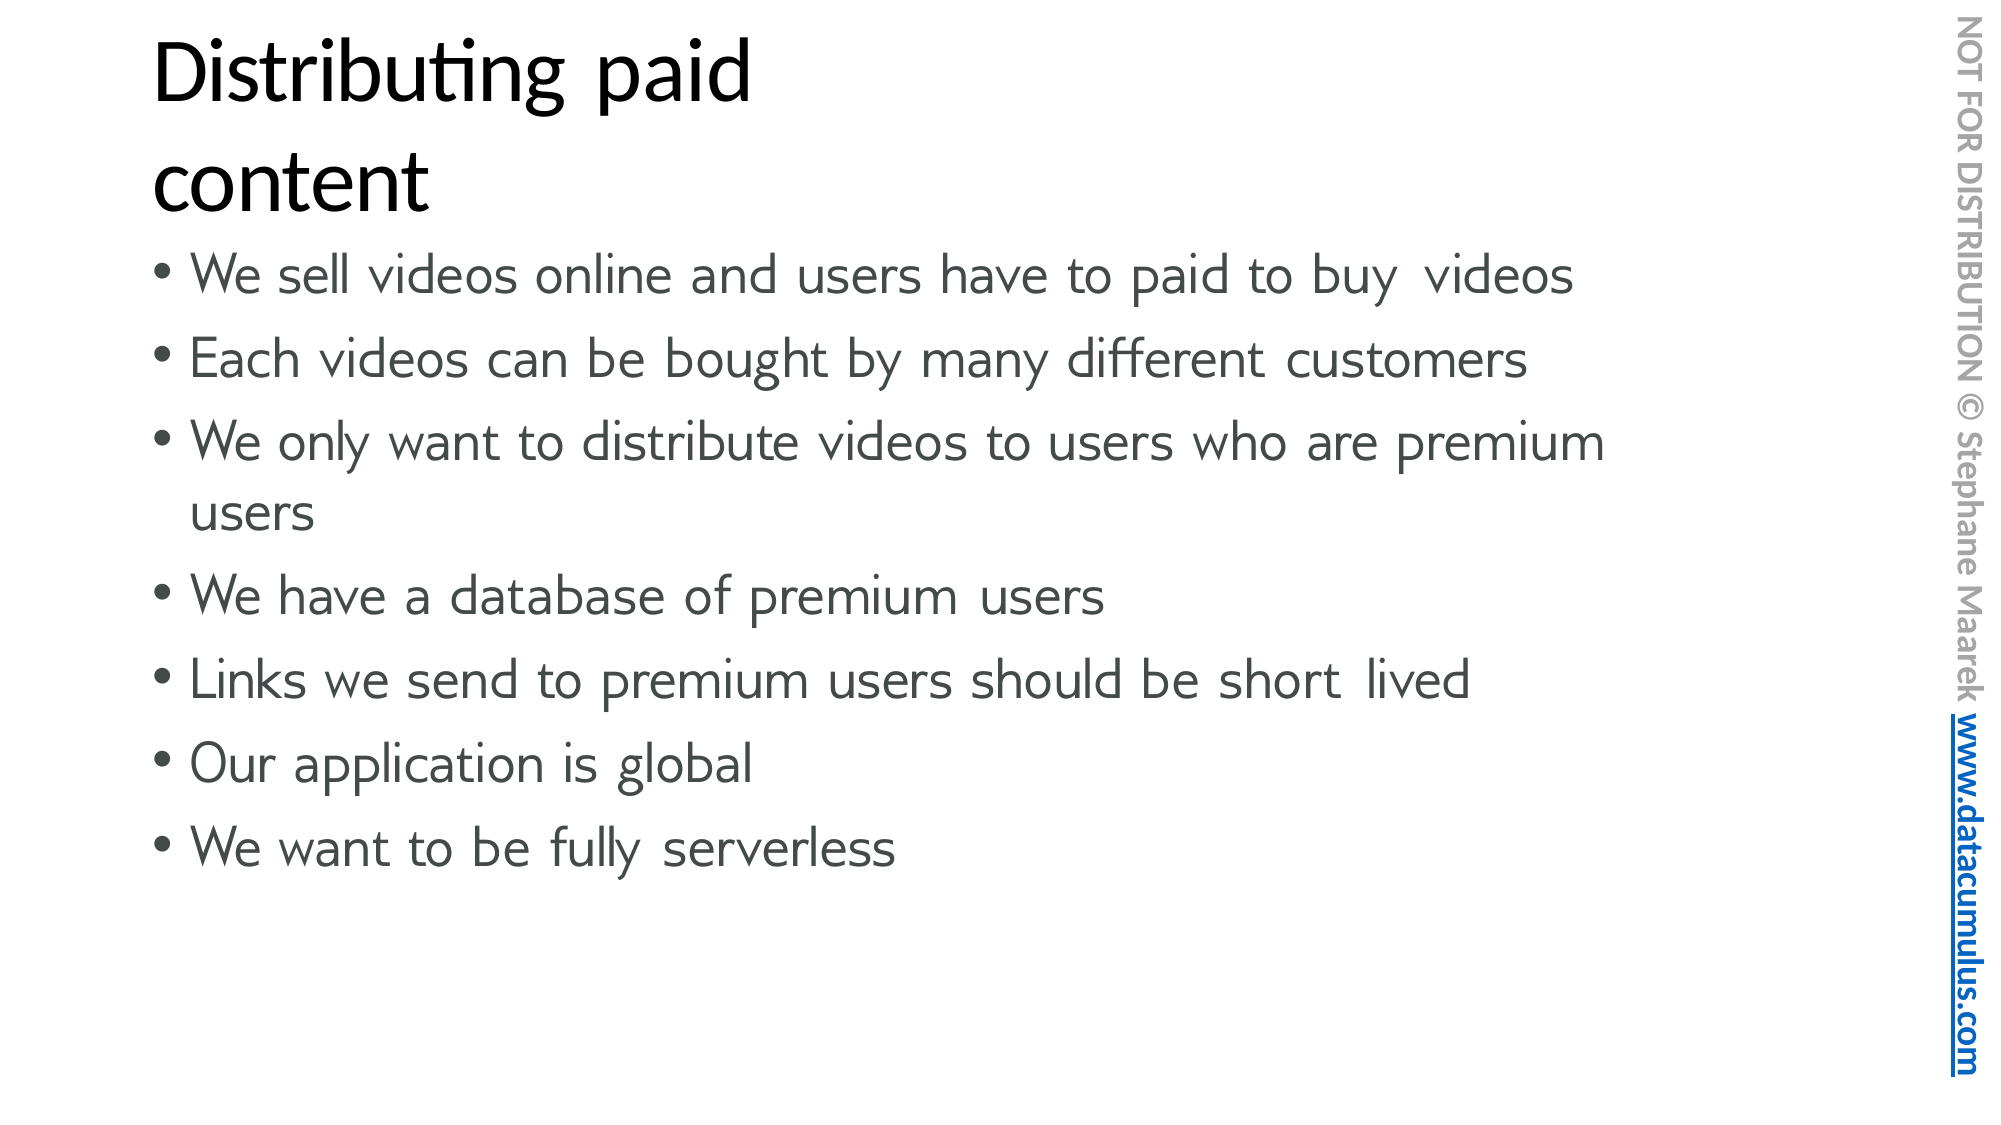

NOT FOR DISTRIBUTION © Stephane Maarek www.datacumulus.com
# Distributing	paid content
We sell videos online and users have to paid to buy videos
Each videos can be bought by many different customers
We only want to distribute videos to users who are premium users
We have a database of premium users
Links we send to premium users should be short lived
Our application is global
We want to be fully serverless
© Stephane Maarek